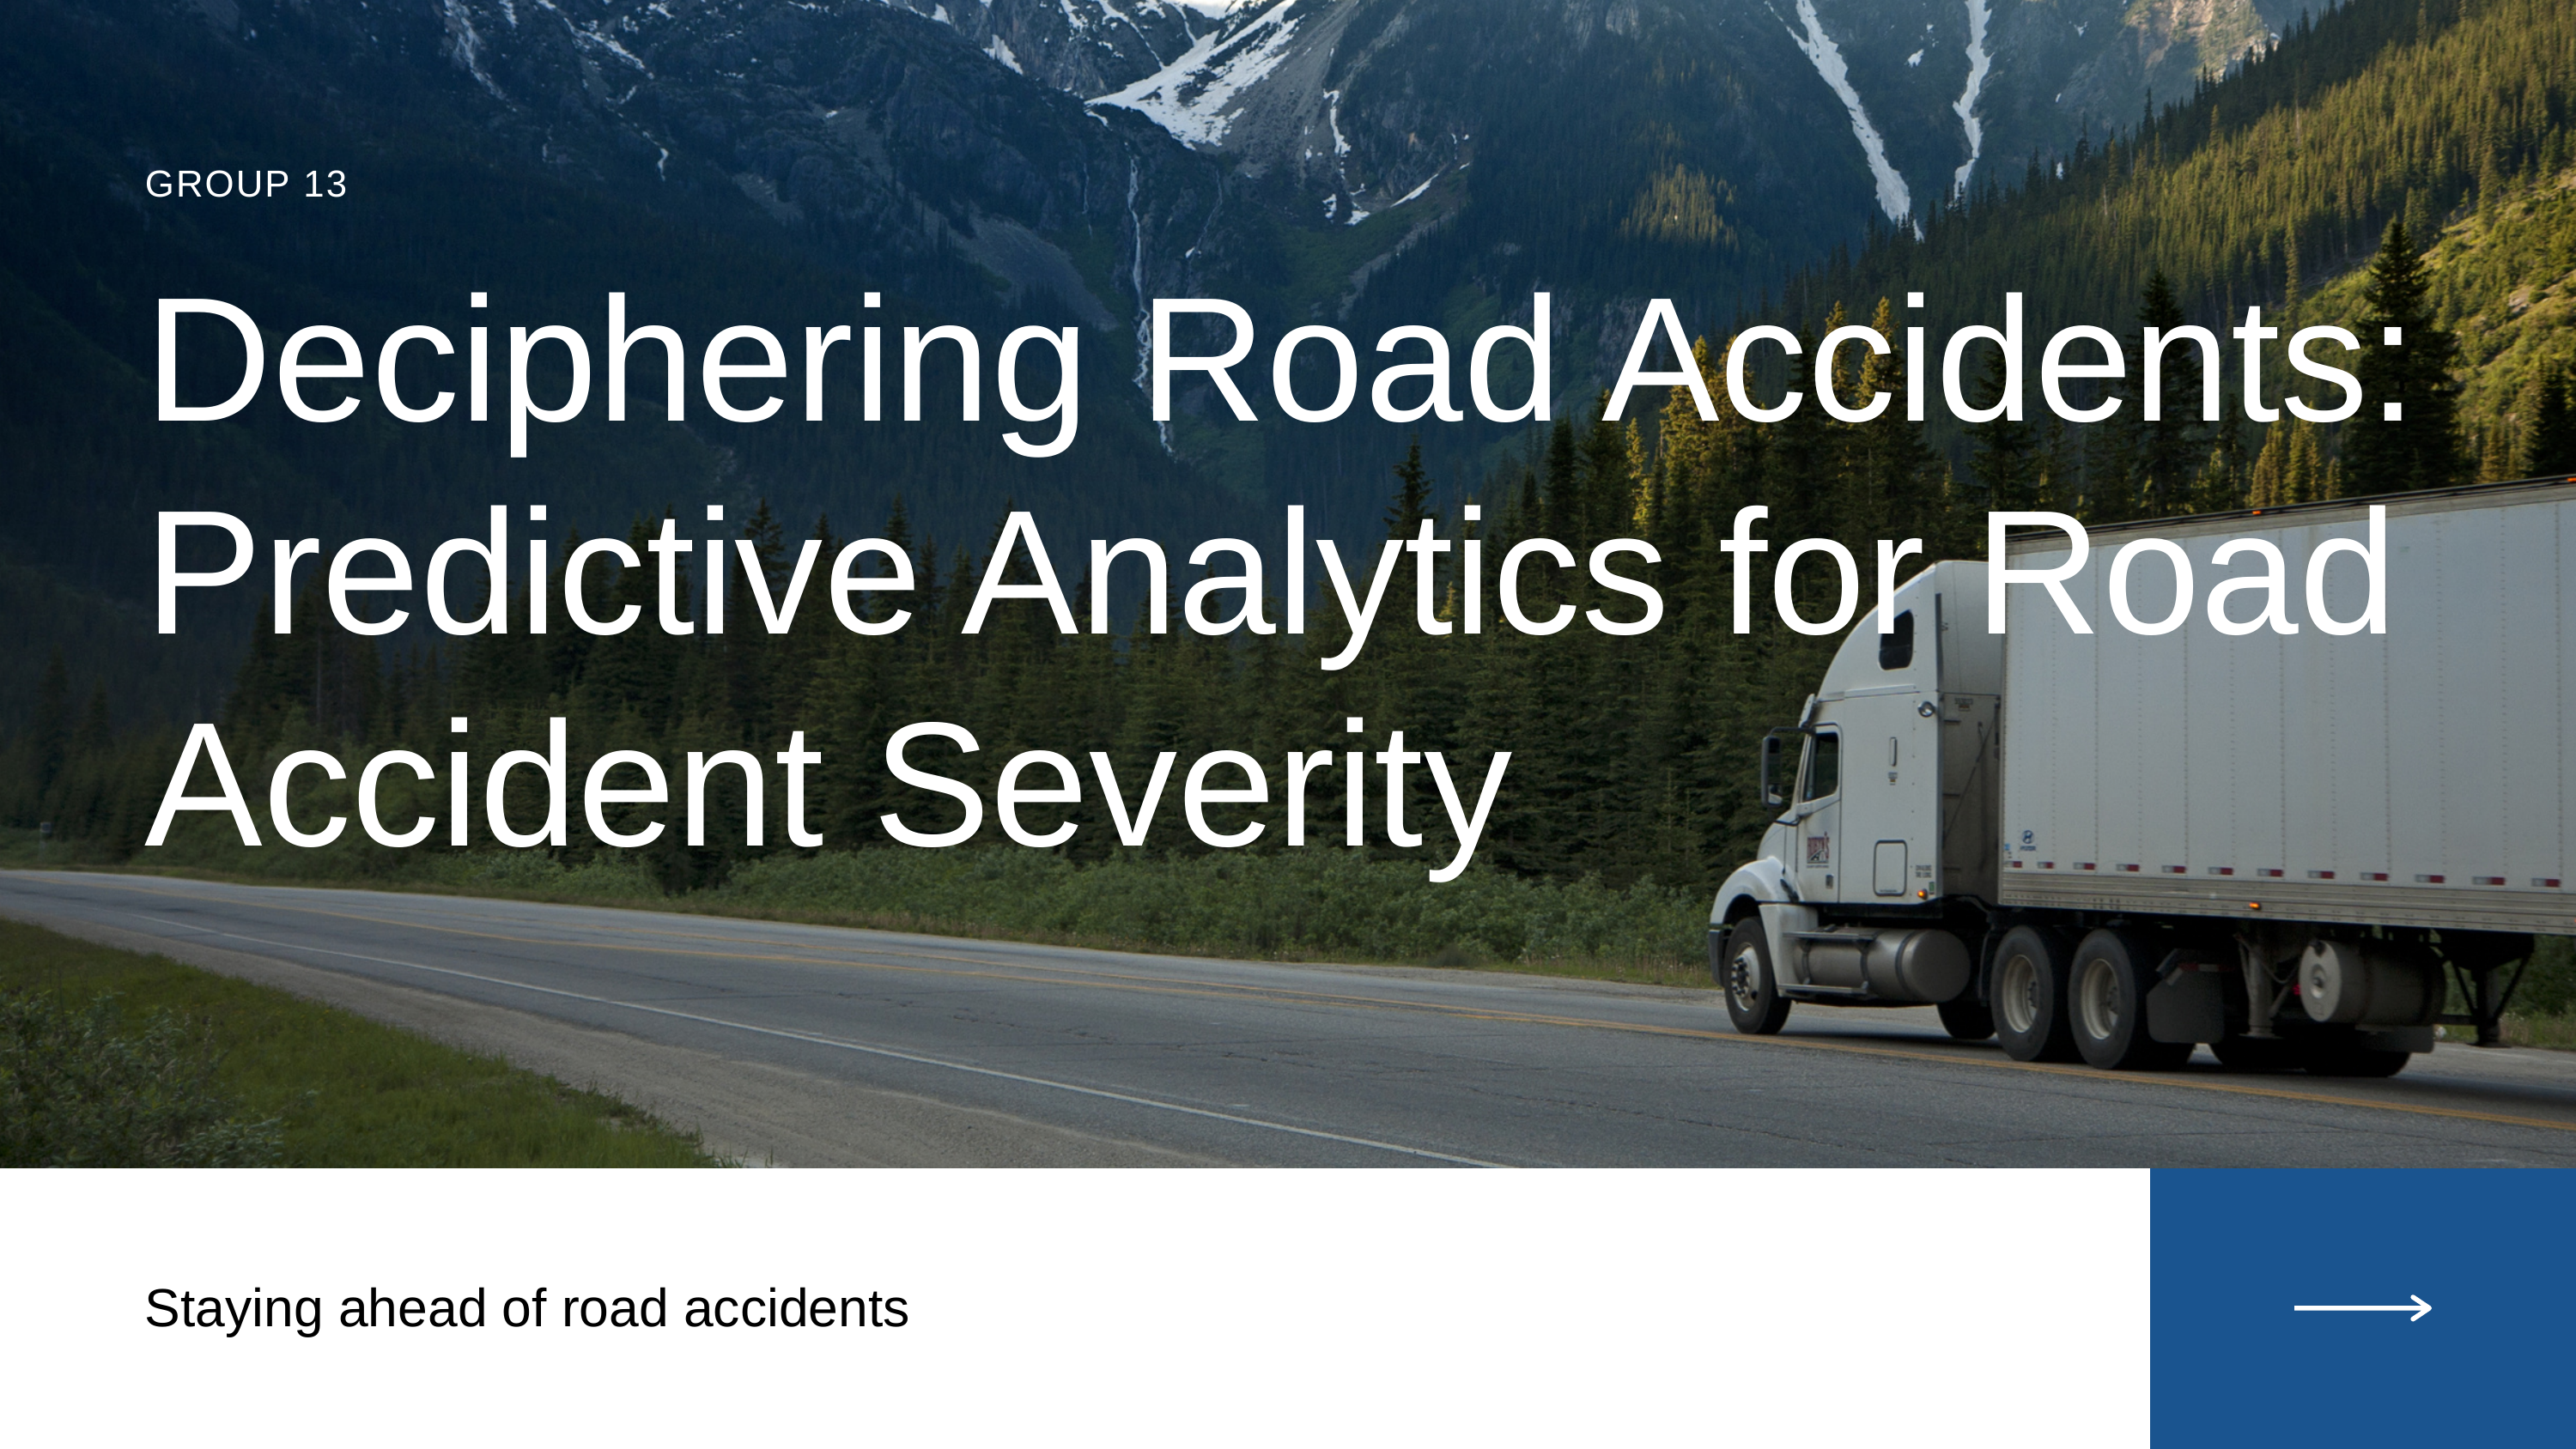

GROUP 13
Deciphering Road Accidents: Predictive Analytics for Road Accident Severity

Staying ahead of road accidents